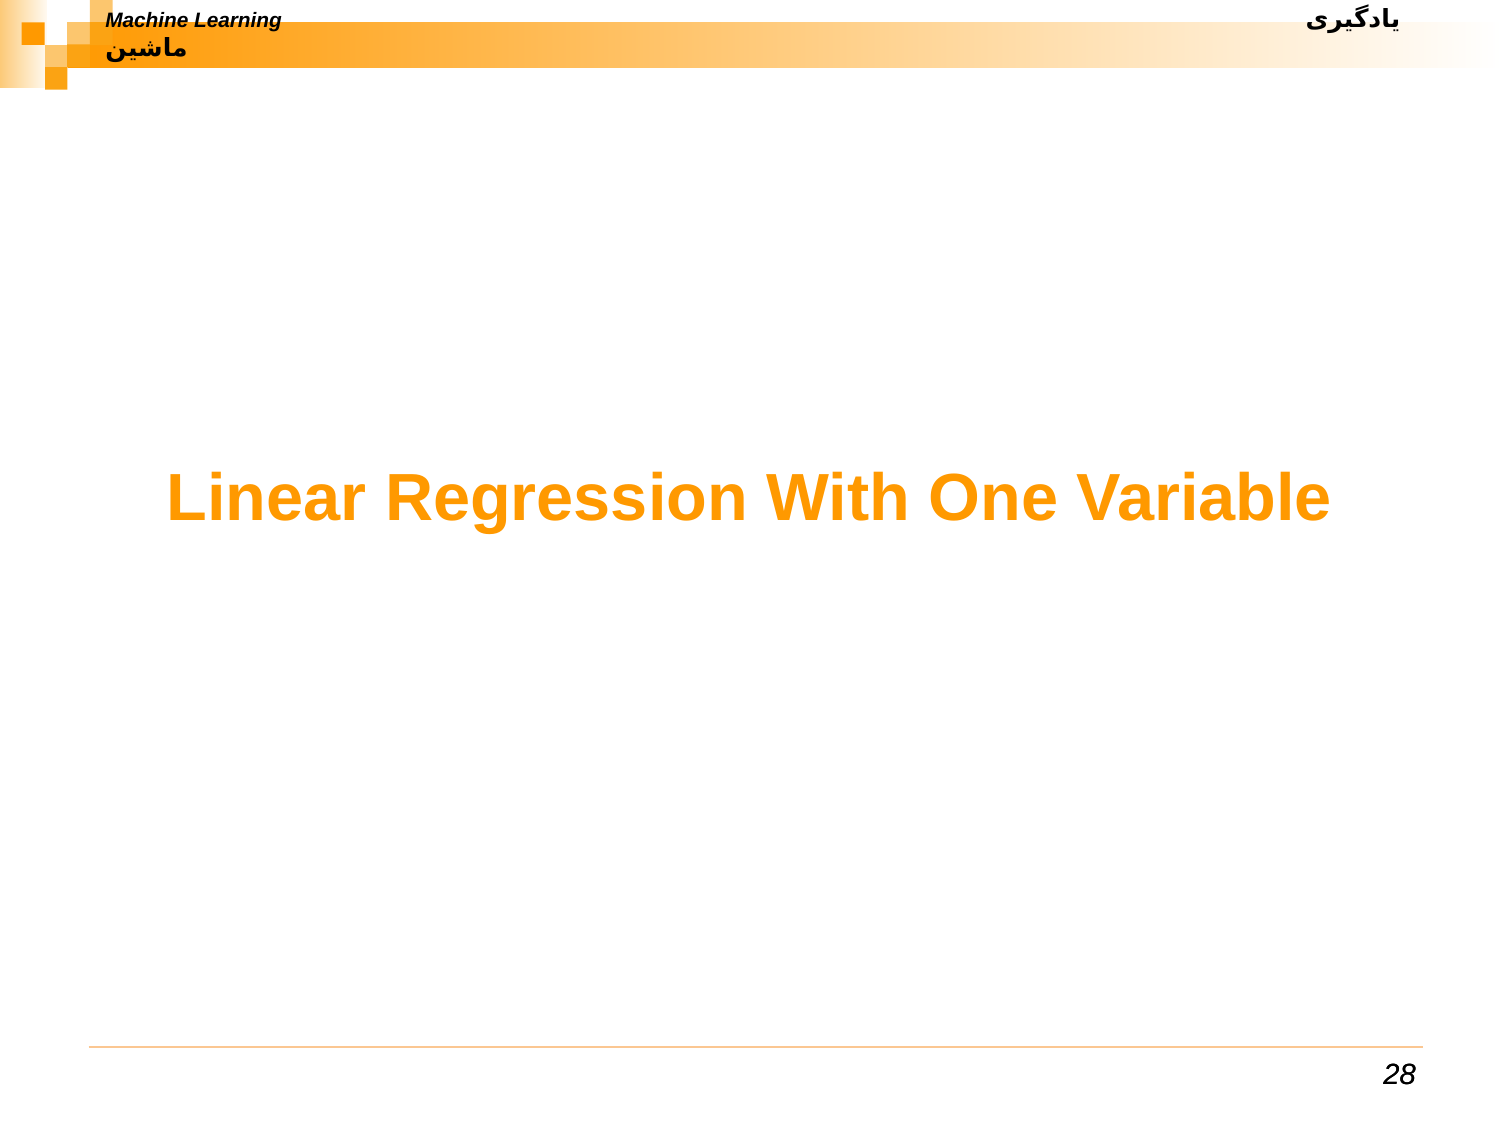

Machine Learning					             		یادگیری ماشین
# Linear Regression With One Variable
28
28